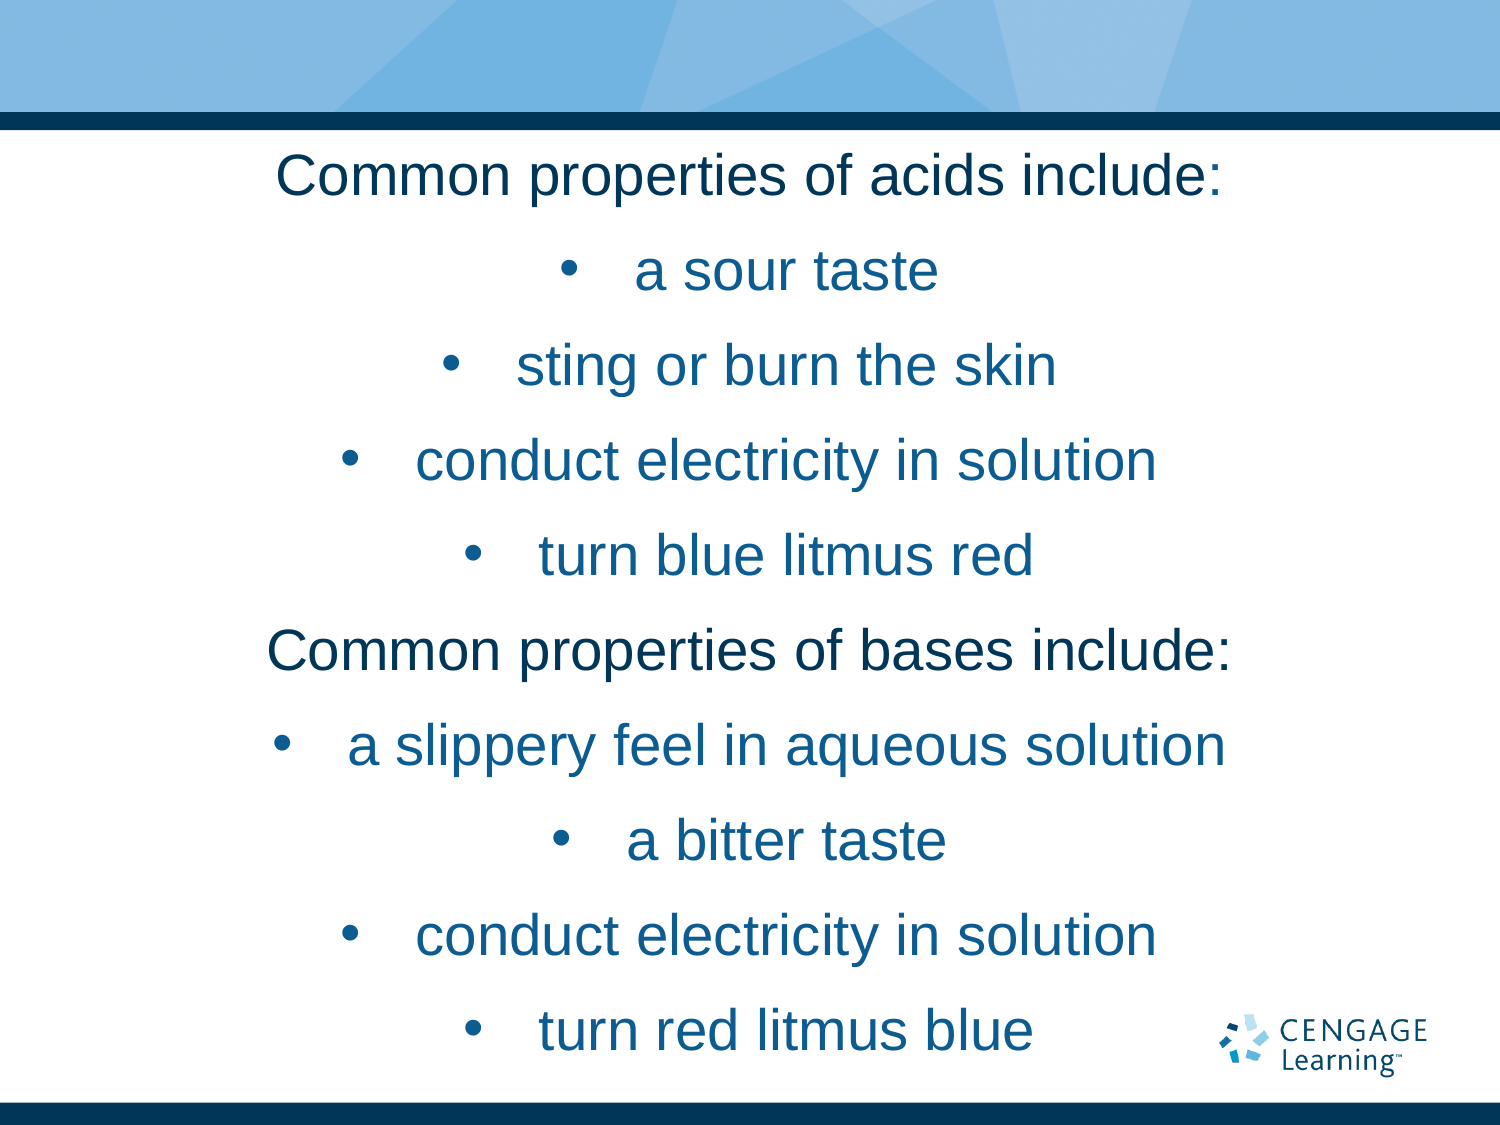

Common properties of acids include:
a sour taste
sting or burn the skin
conduct electricity in solution
turn blue litmus red
Common properties of bases include:
a slippery feel in aqueous solution
a bitter taste
conduct electricity in solution
turn red litmus blue